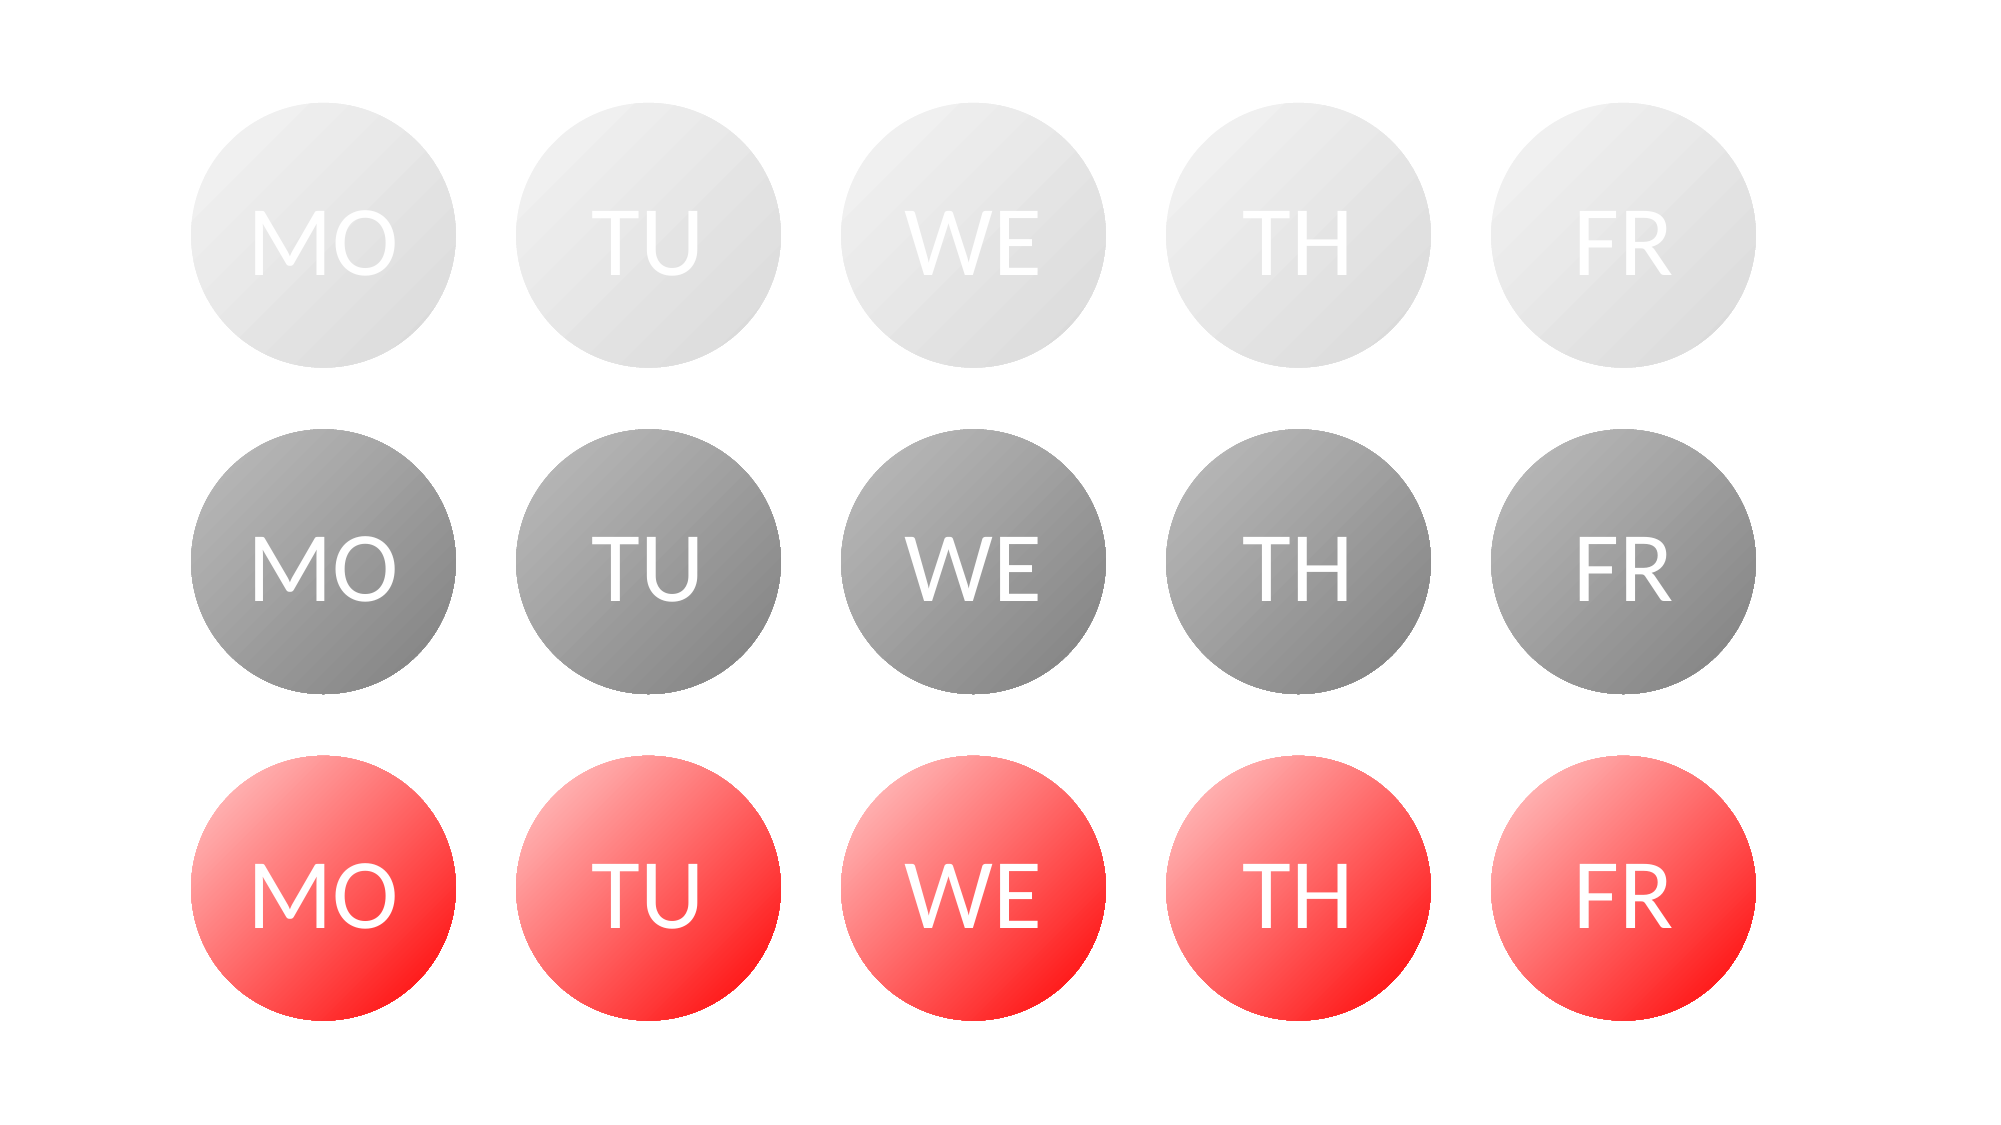

MO
TU
WE
TH
FR
MO
TU
WE
TH
FR
MO
TU
WE
TH
FR